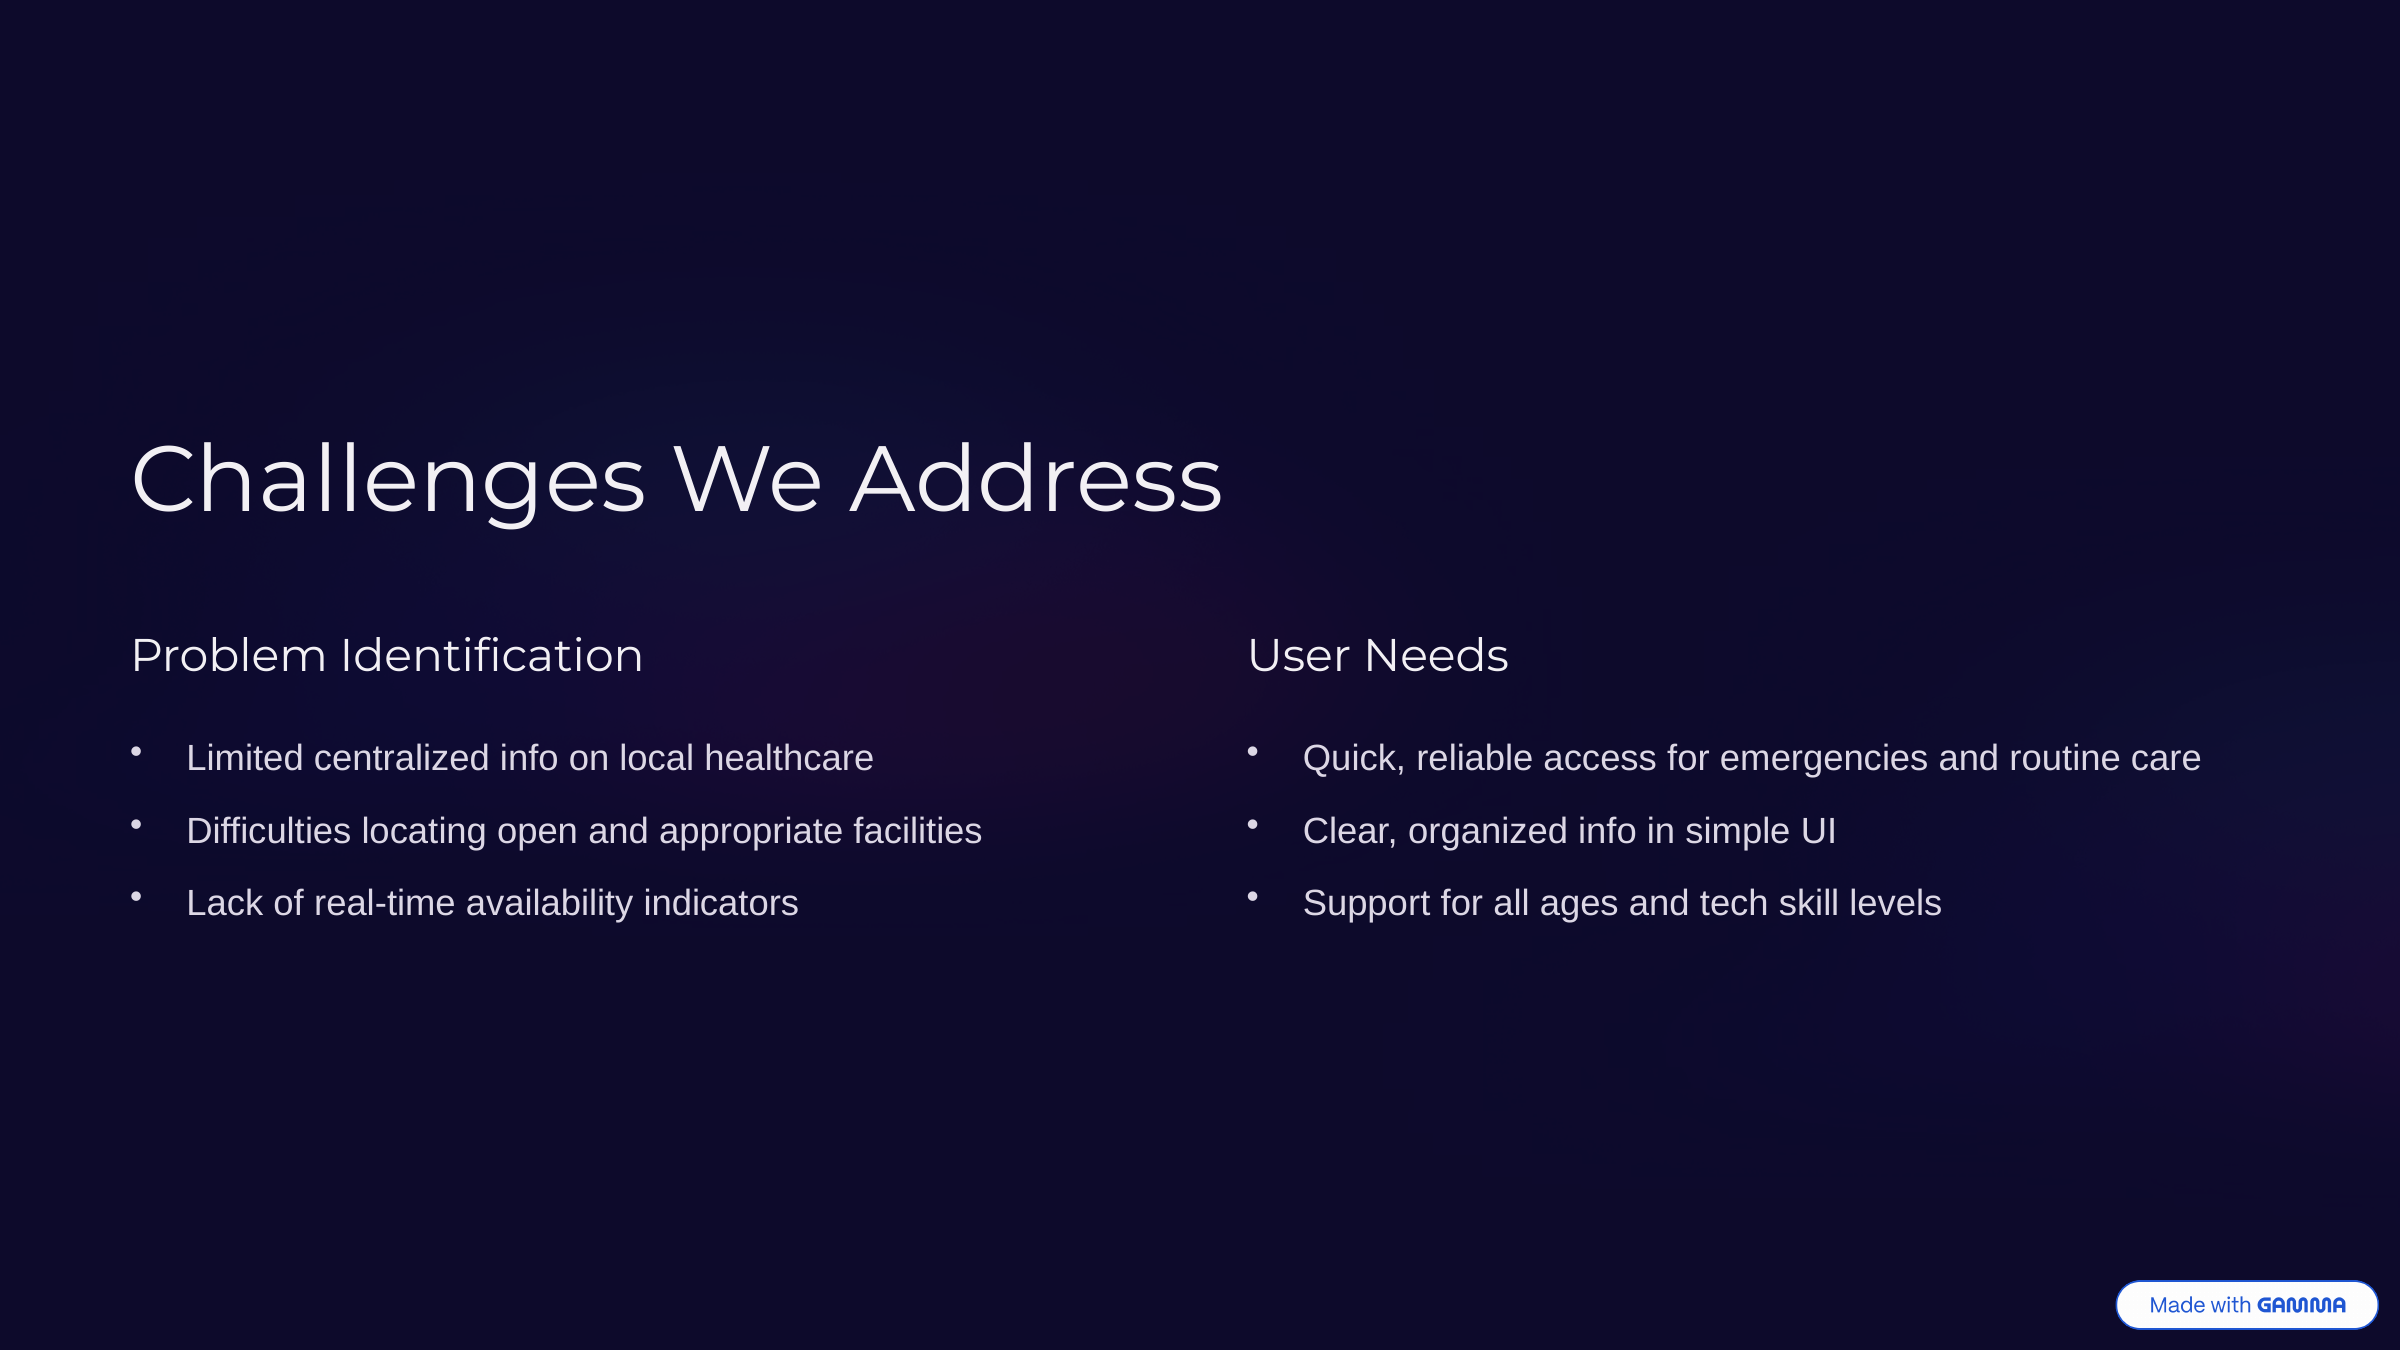

Challenges We Address
Problem Identification
User Needs
Limited centralized info on local healthcare
Quick, reliable access for emergencies and routine care
Difficulties locating open and appropriate facilities
Clear, organized info in simple UI
Lack of real-time availability indicators
Support for all ages and tech skill levels